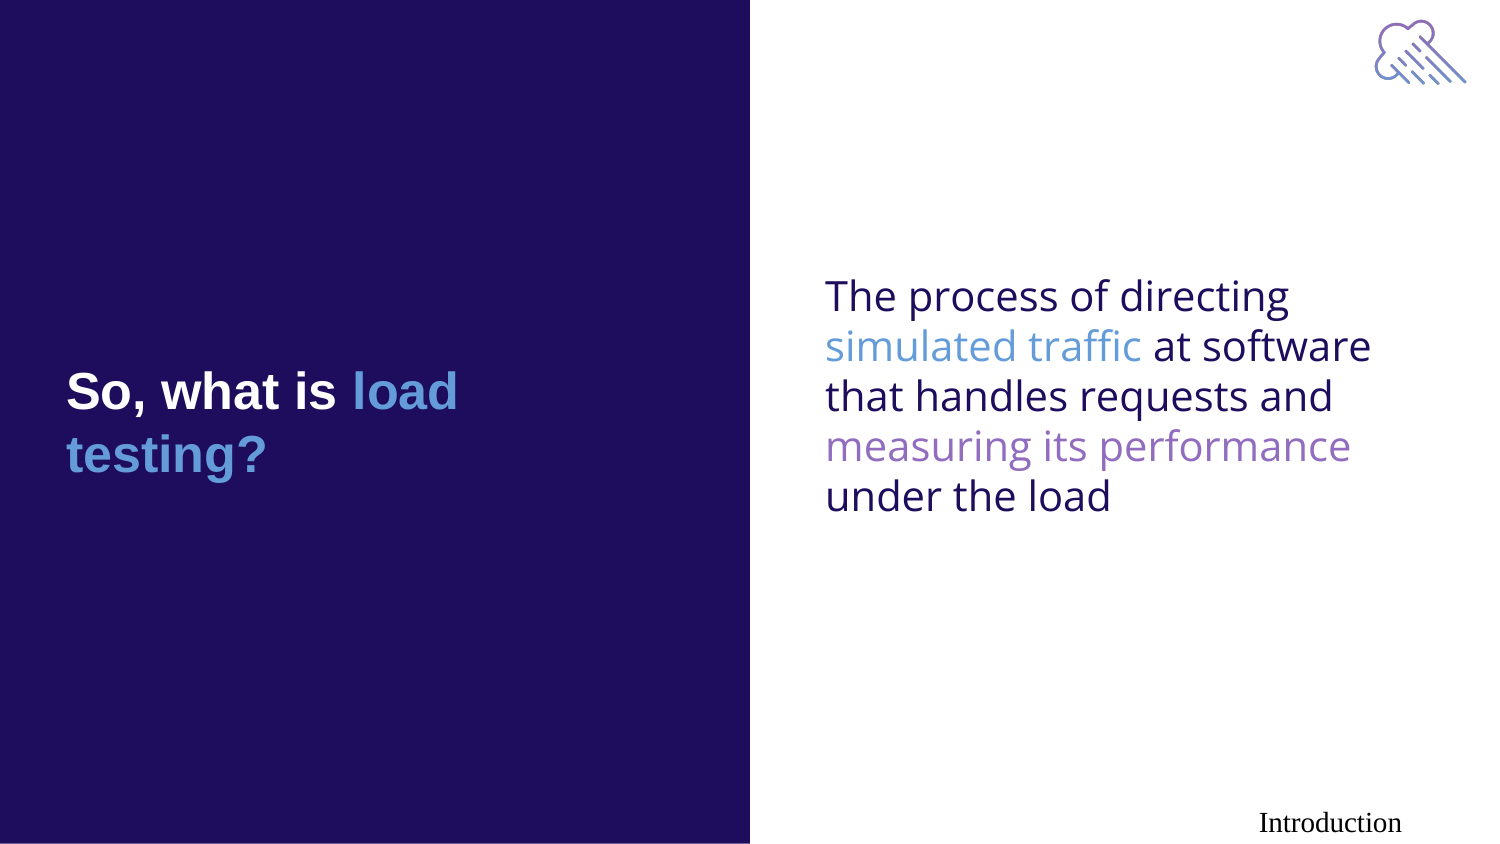

# So, what is load testing?
The process of directing simulated traffic at software that handles requests and measuring its performance under the load

Introduction